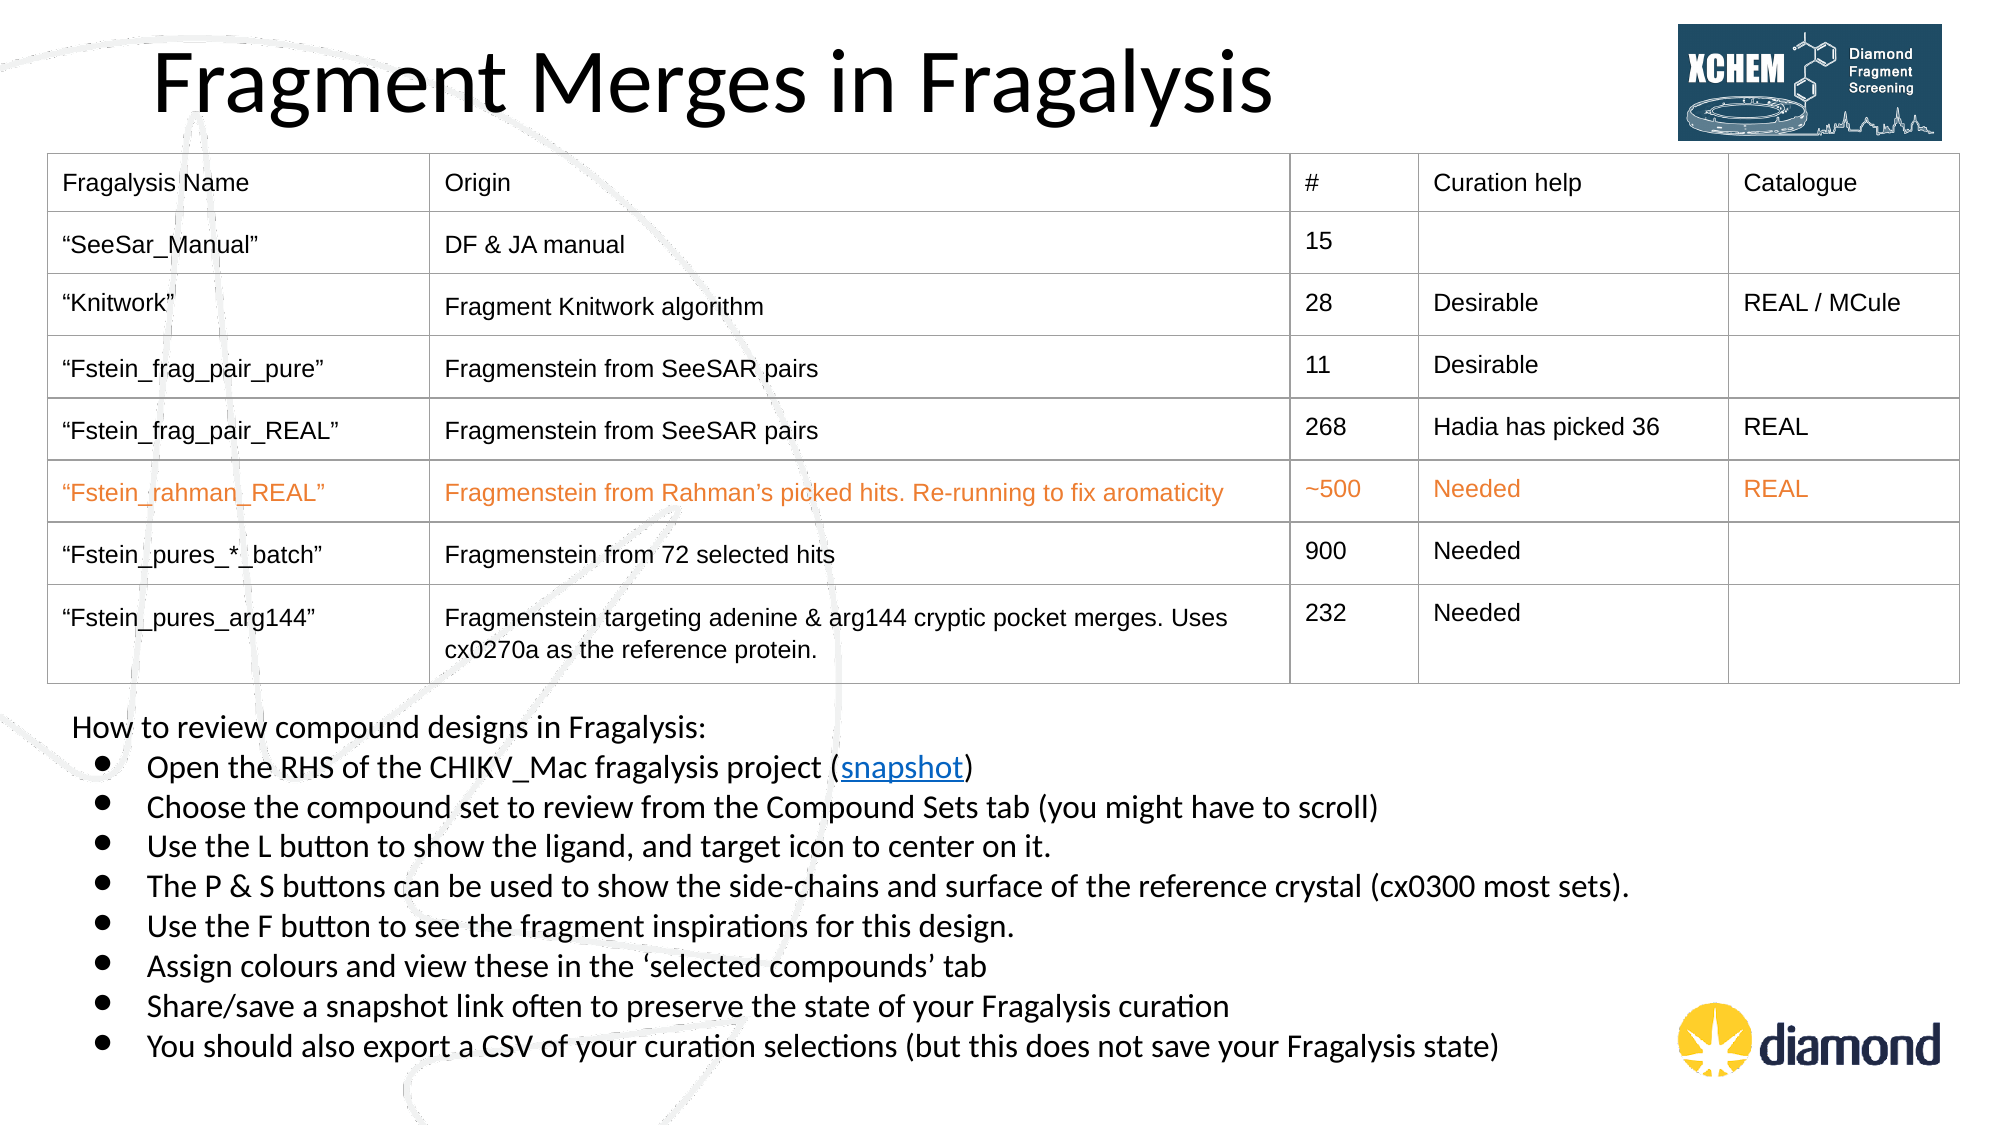

# Fragment Merges in Fragalysis
| Fragalysis Name | Origin | # | Curation help | Catalogue |
| --- | --- | --- | --- | --- |
| “SeeSar\_Manual” | DF & JA manual | 15 |  |  |
| “Knitwork” | Fragment Knitwork algorithm | 28 | Desirable | REAL / MCule |
| “Fstein\_frag\_pair\_pure” | Fragmenstein from SeeSAR pairs | 11 | Desirable |  |
| “Fstein\_frag\_pair\_REAL” | Fragmenstein from SeeSAR pairs | 268 | Hadia has picked 36 | REAL |
| “Fstein\_rahman\_REAL” | Fragmenstein from Rahman’s picked hits. Re-running to fix aromaticity | ~500 | Needed | REAL |
| “Fstein\_pures\_\*\_batch” | Fragmenstein from 72 selected hits | 900 | Needed |  |
| “Fstein\_pures\_arg144” | Fragmenstein targeting adenine & arg144 cryptic pocket merges. Uses cx0270a as the reference protein. | 232 | Needed |  |
How to review compound designs in Fragalysis:
Open the RHS of the CHIKV_Mac fragalysis project (snapshot)
Choose the compound set to review from the Compound Sets tab (you might have to scroll)
Use the L button to show the ligand, and target icon to center on it.
The P & S buttons can be used to show the side-chains and surface of the reference crystal (cx0300 most sets).
Use the F button to see the fragment inspirations for this design.
Assign colours and view these in the ‘selected compounds’ tab
Share/save a snapshot link often to preserve the state of your Fragalysis curation
You should also export a CSV of your curation selections (but this does not save your Fragalysis state)